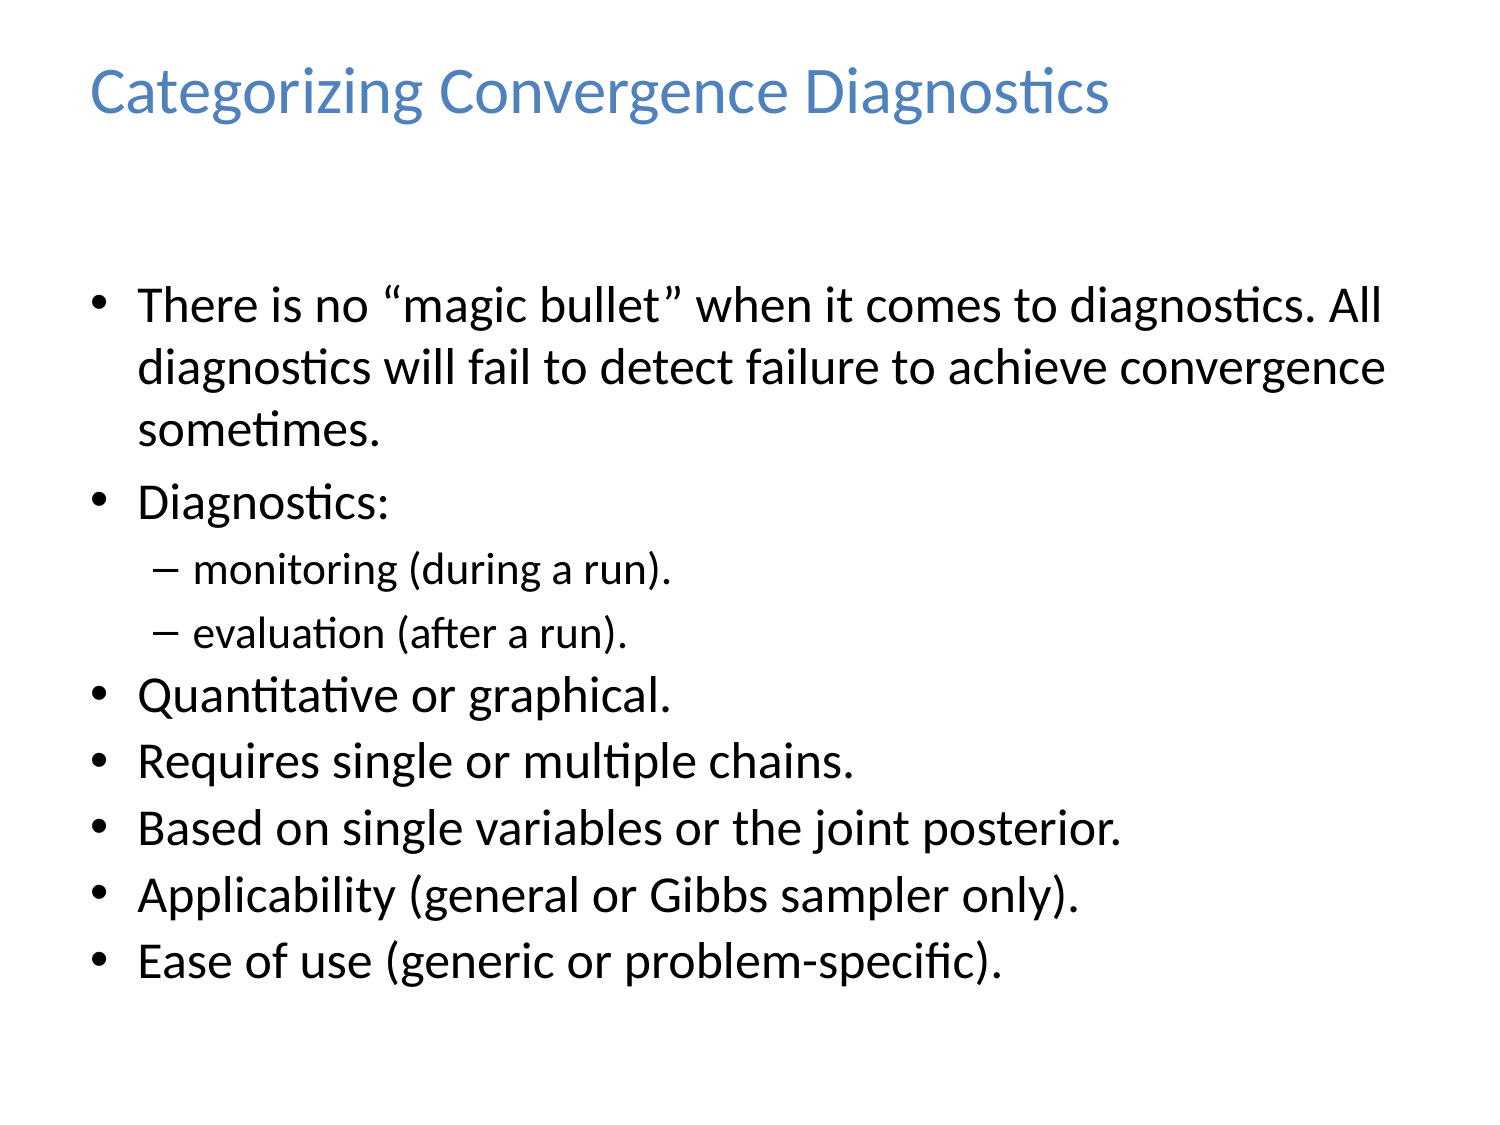

# Categorizing Convergence Diagnostics
There is no “magic bullet” when it comes to diagnostics. All diagnostics will fail to detect failure to achieve convergence sometimes.
Diagnostics:
monitoring (during a run).
evaluation (after a run).
Quantitative or graphical.
Requires single or multiple chains.
Based on single variables or the joint posterior.
Applicability (general or Gibbs sampler only).
Ease of use (generic or problem-specific).